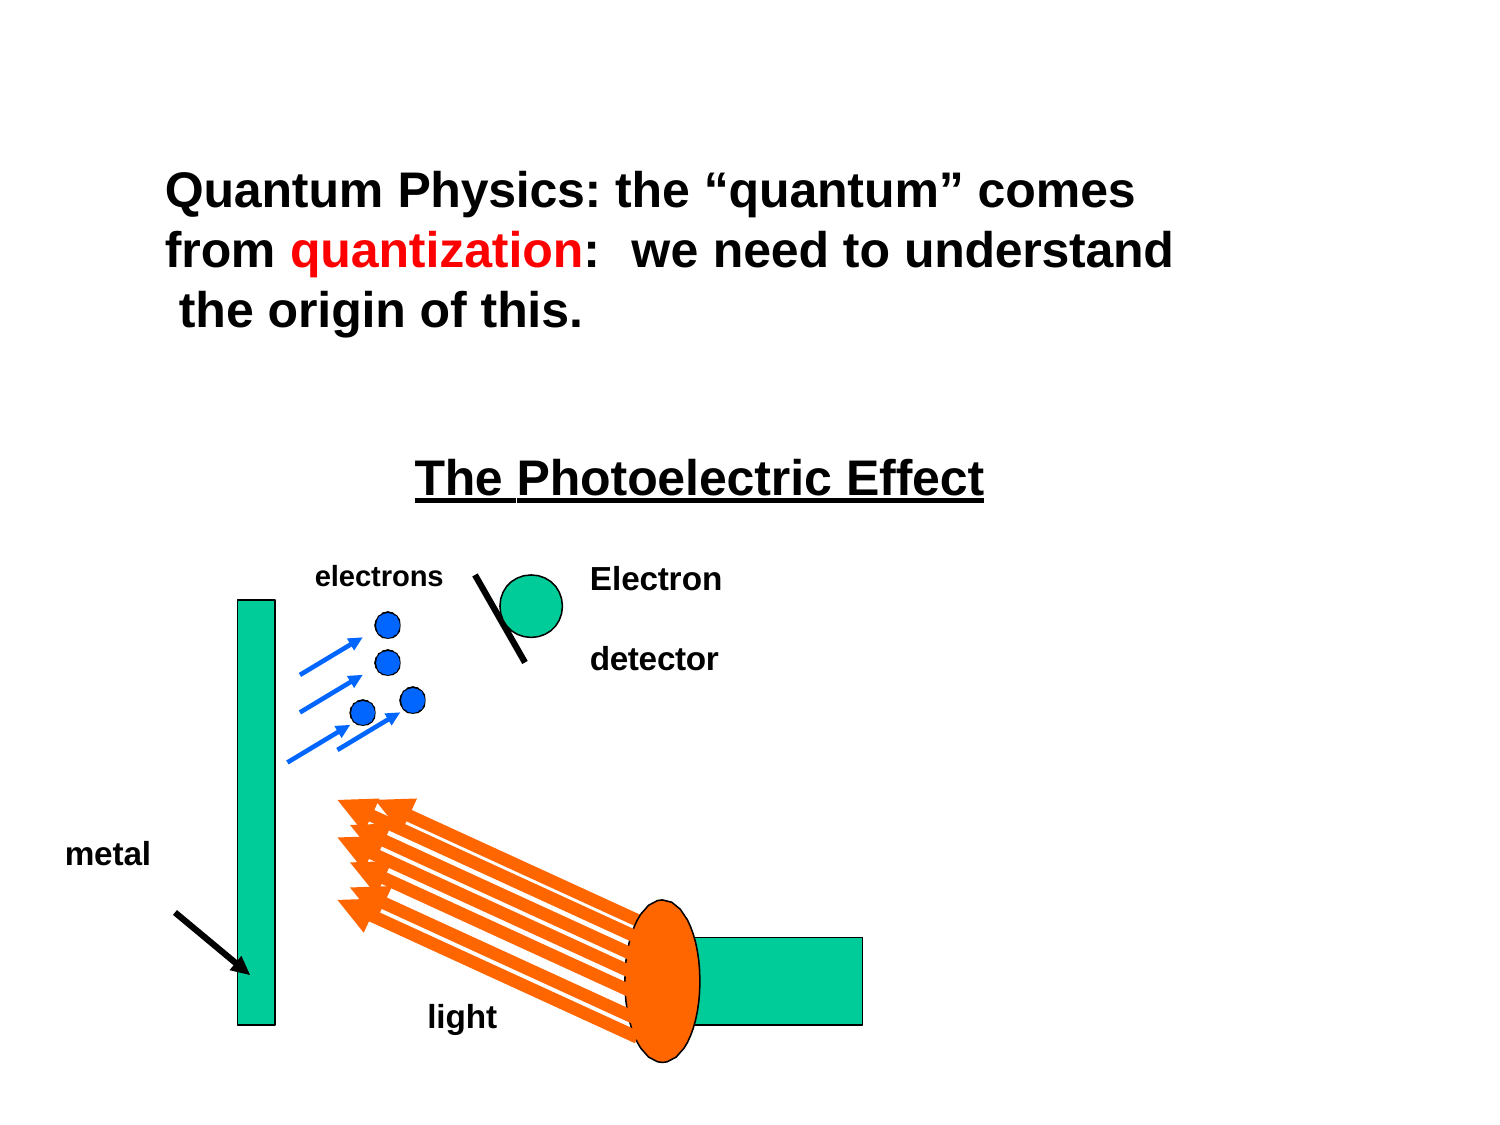

# Quantum Physics: the “quantum” comes  from quantization:	we need to understand  the origin of this.
The Photoelectric Effect
Electron  detector
electrons

metal
light